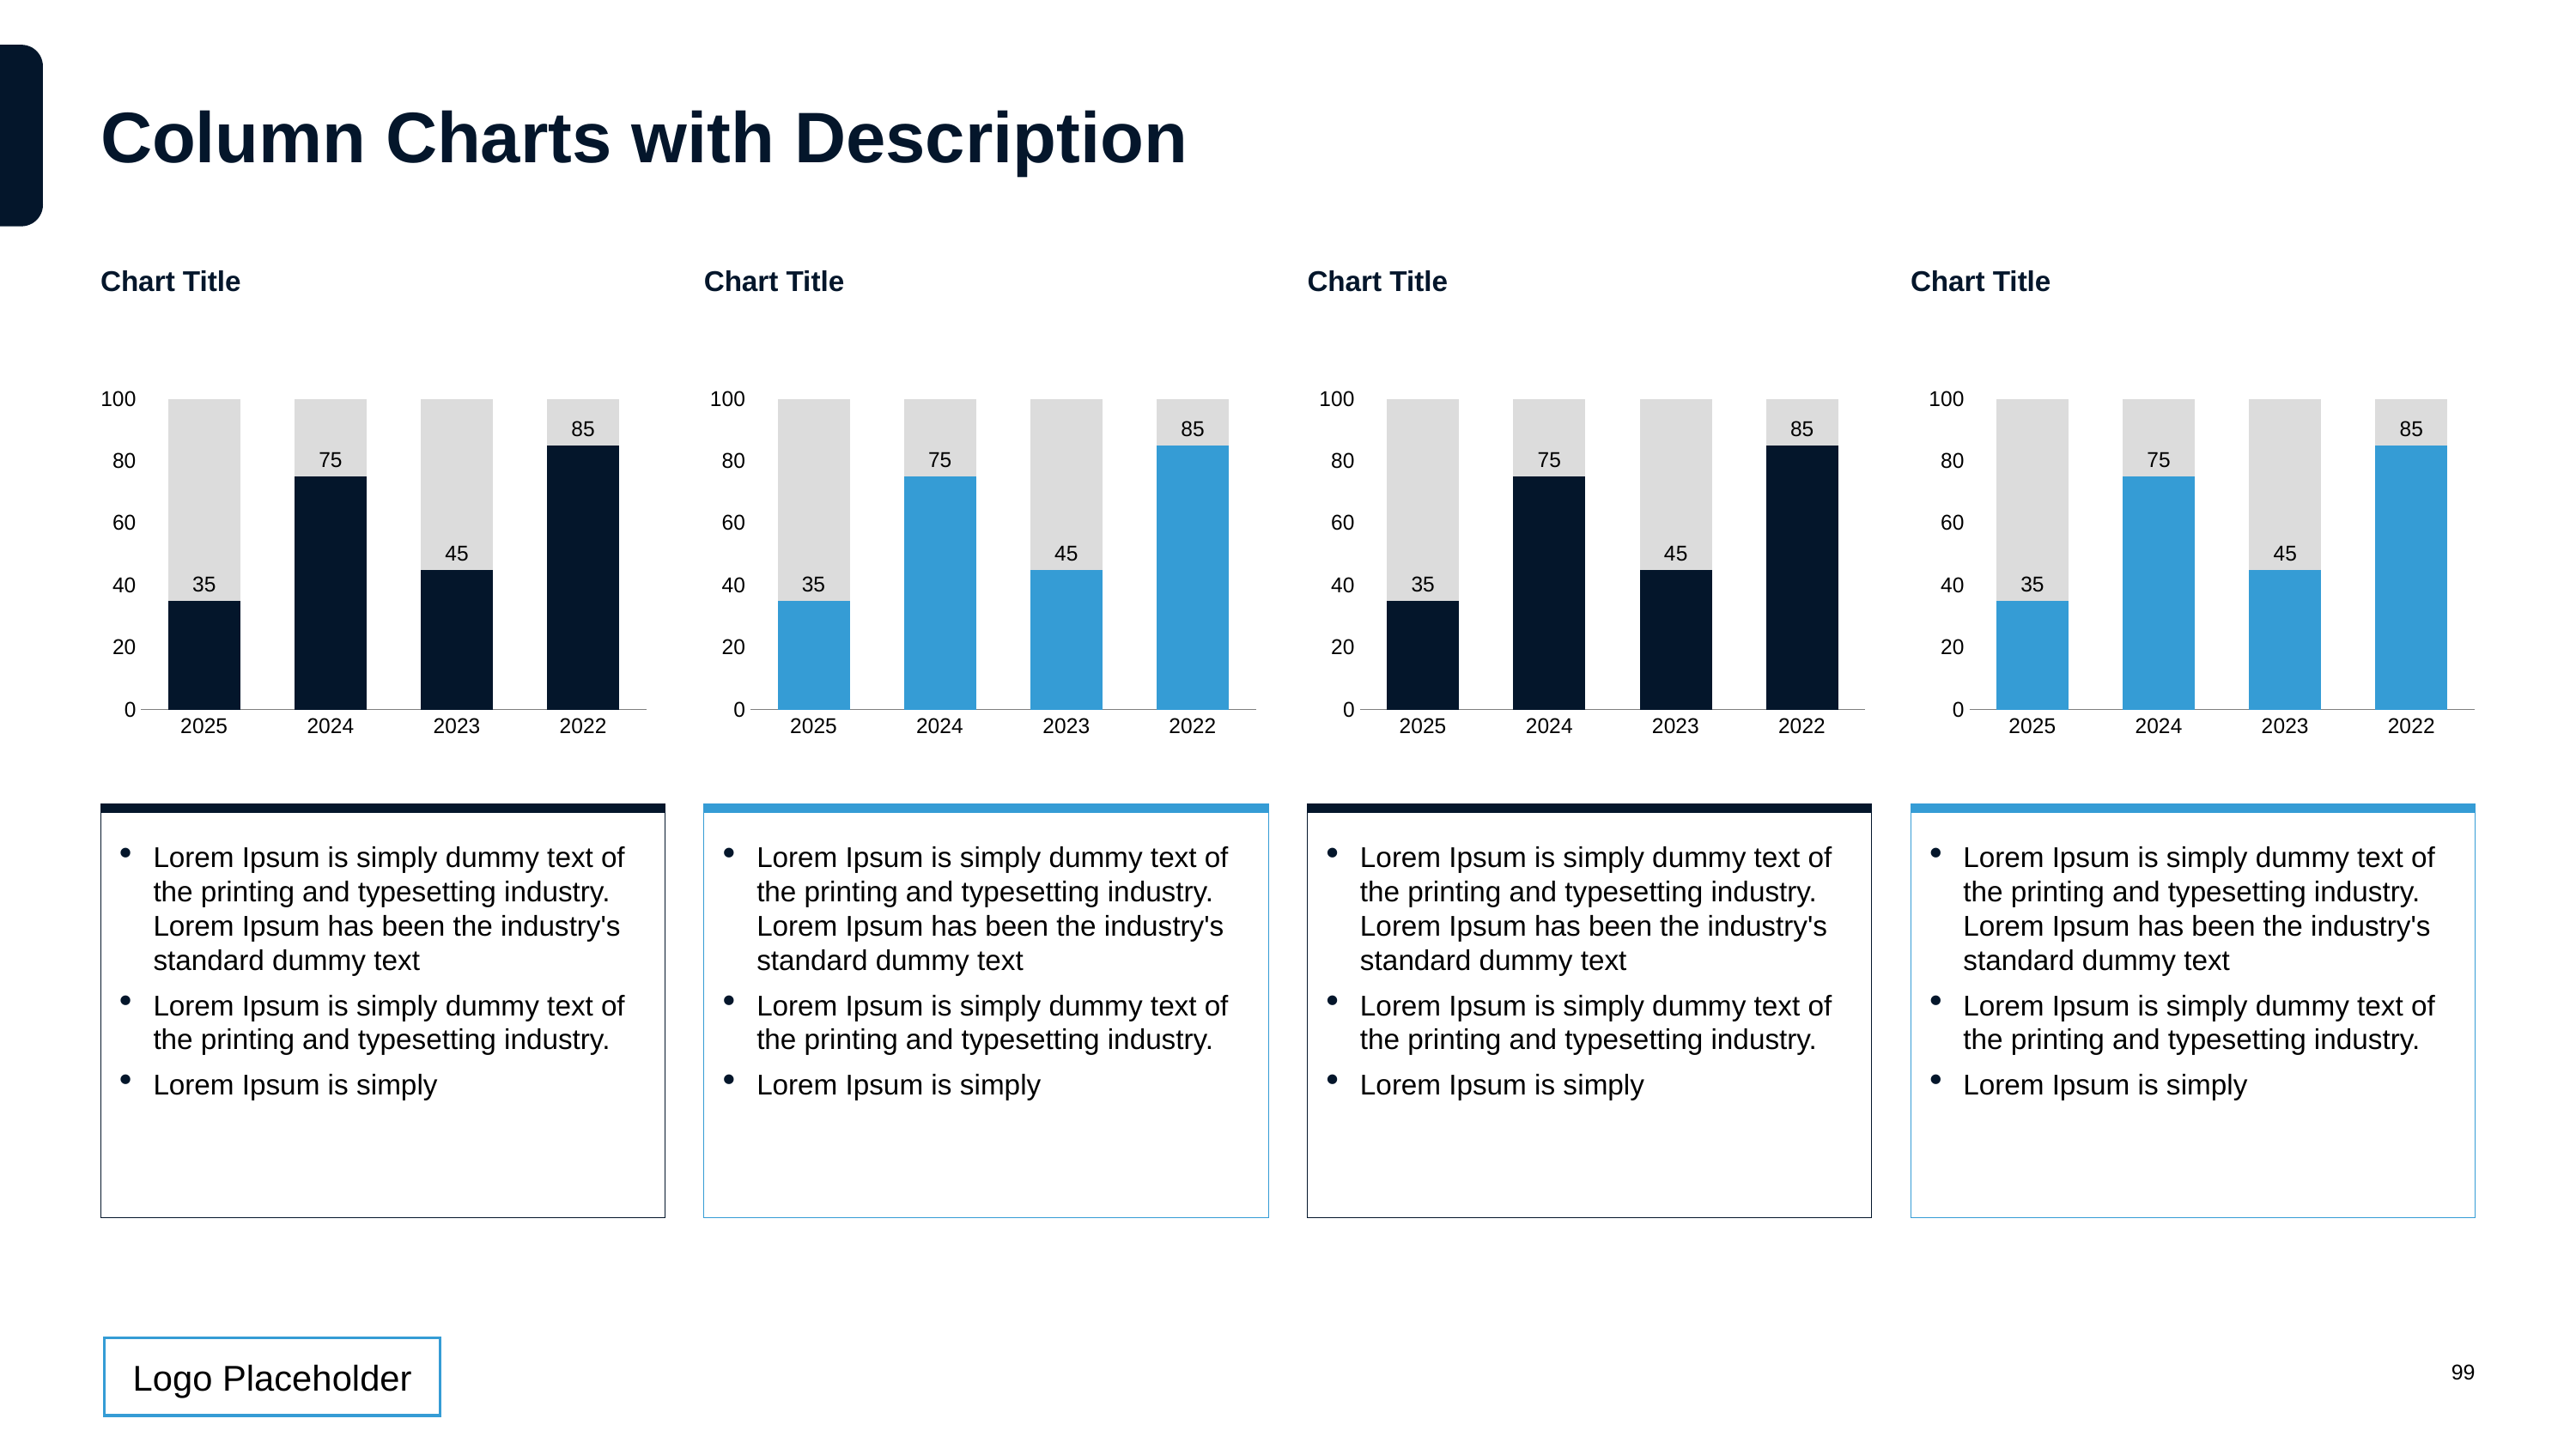

# Column Charts with Description
Chart Title
Chart Title
Chart Title
Chart Title

### Chart

| Category | Series | Column1 |
|---|---|---|
| 2025 | 100.0 | 35.0 |
| 2024 | 100.0 | 75.0 |
| 2023 | 100.0 | 45.0 |
| 2022 | 100.0 | 85.0 |

### Chart

| Category | Series | Column1 |
|---|---|---|
| 2025 | 100.0 | 35.0 |
| 2024 | 100.0 | 75.0 |
| 2023 | 100.0 | 45.0 |
| 2022 | 100.0 | 85.0 |

### Chart

| Category | Series | Column1 |
|---|---|---|
| 2025 | 100.0 | 35.0 |
| 2024 | 100.0 | 75.0 |
| 2023 | 100.0 | 45.0 |
| 2022 | 100.0 | 85.0 |

### Chart

| Category | Series | Column1 |
|---|---|---|
| 2025 | 100.0 | 35.0 |
| 2024 | 100.0 | 75.0 |
| 2023 | 100.0 | 45.0 |
| 2022 | 100.0 | 85.0 |
Lorem Ipsum is simply dummy text of the printing and typesetting industry. Lorem Ipsum has been the industry's standard dummy text
Lorem Ipsum is simply dummy text of the printing and typesetting industry.
Lorem Ipsum is simply

Lorem Ipsum is simply dummy text of the printing and typesetting industry. Lorem Ipsum has been the industry's standard dummy text
Lorem Ipsum is simply dummy text of the printing and typesetting industry.
Lorem Ipsum is simply

Lorem Ipsum is simply dummy text of the printing and typesetting industry. Lorem Ipsum has been the industry's standard dummy text
Lorem Ipsum is simply dummy text of the printing and typesetting industry.
Lorem Ipsum is simply

Lorem Ipsum is simply dummy text of the printing and typesetting industry. Lorem Ipsum has been the industry's standard dummy text
Lorem Ipsum is simply dummy text of the printing and typesetting industry.
Lorem Ipsum is simply

99